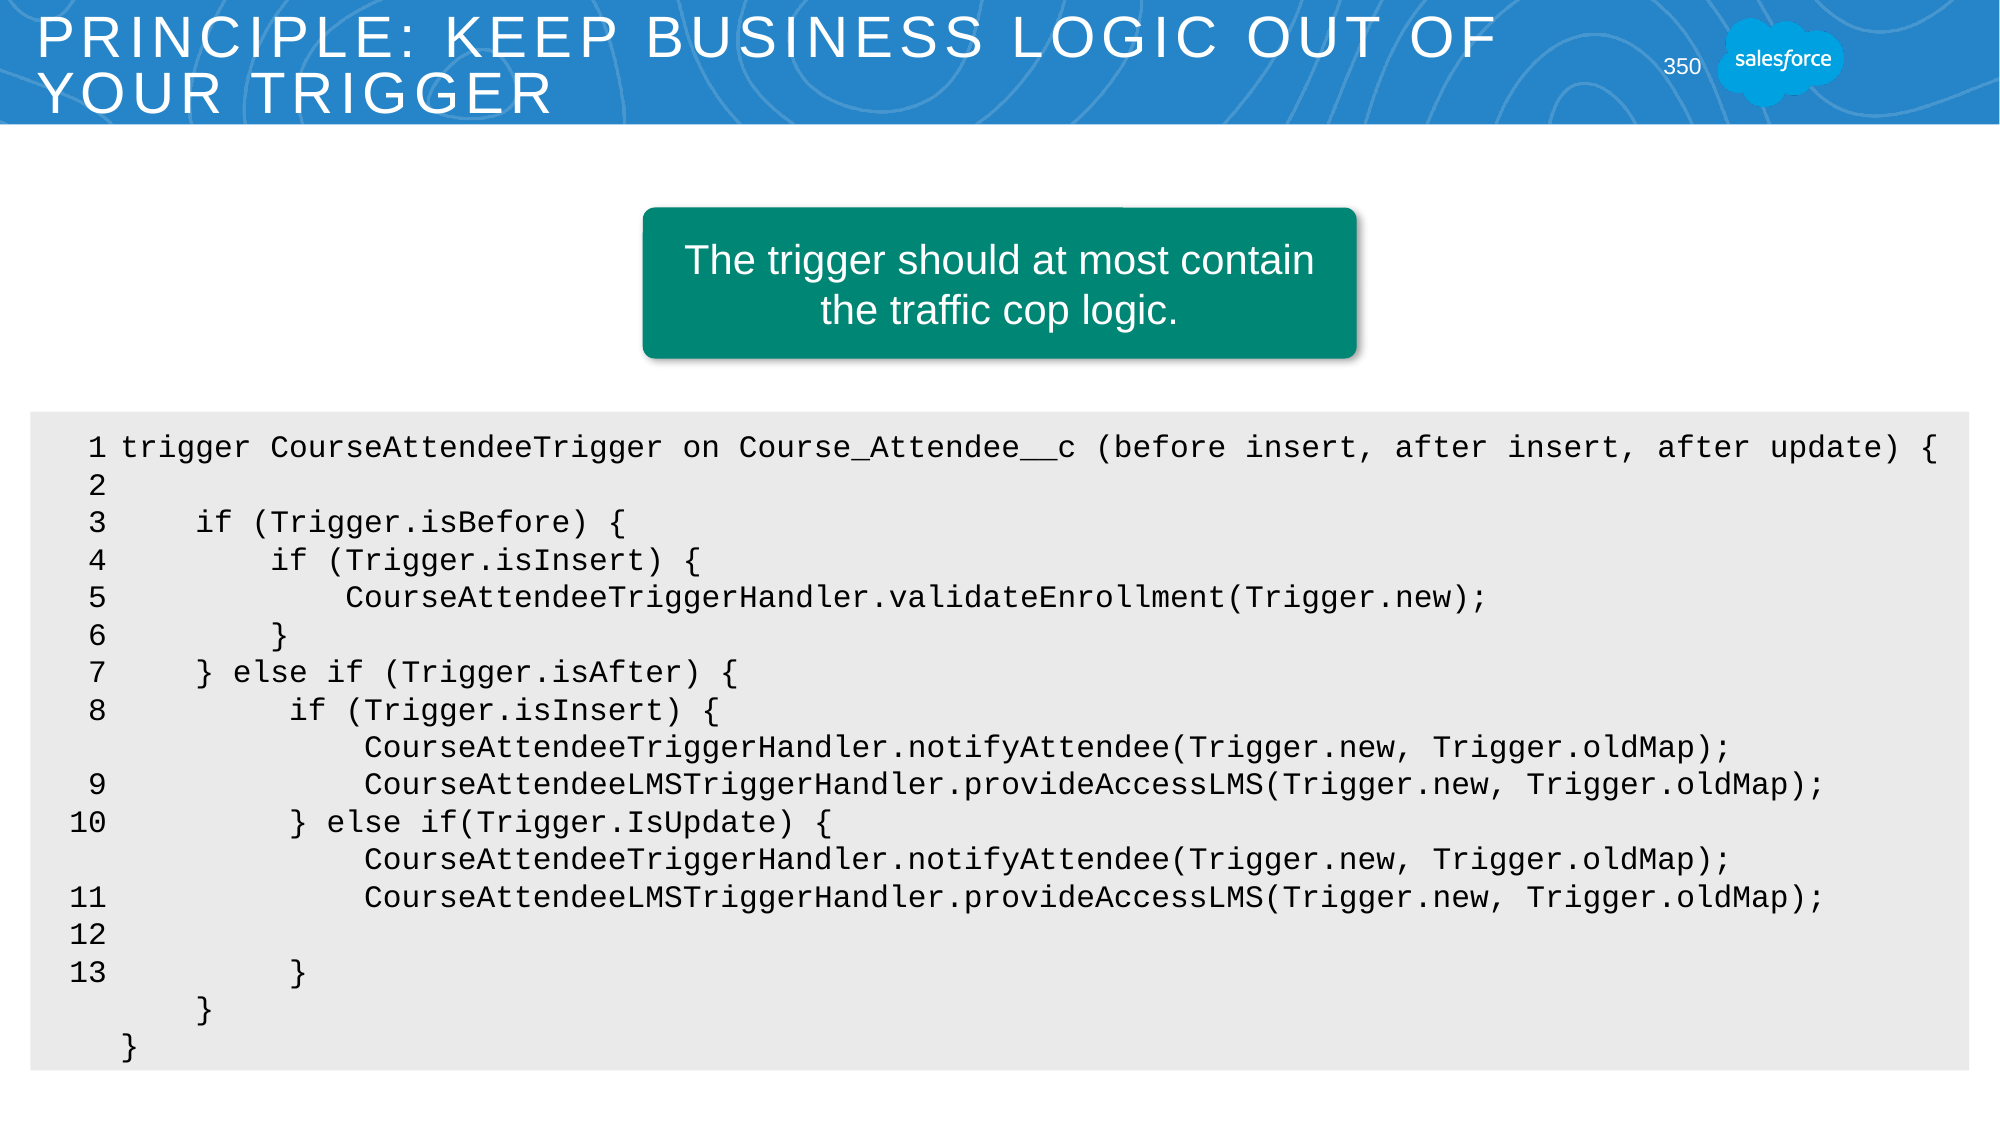

# Principle: Keep Business Logic Out of Your Trigger
350
The trigger should at most contain the traffic cop logic.
trigger CourseAttendeeTrigger on Course_Attendee__c (before insert, after insert, after update) {
    if (Trigger.isBefore) {
        if (Trigger.isInsert) {
            CourseAttendeeTriggerHandler.validateEnrollment(Trigger.new);
        }
    } else if (Trigger.isAfter) {
         if (Trigger.isInsert) {
	     CourseAttendeeTriggerHandler.notifyAttendee(Trigger.new, Trigger.oldMap);
             CourseAttendeeLMSTriggerHandler.provideAccessLMS(Trigger.new, Trigger.oldMap);
         } else if(Trigger.IsUpdate) {
	     CourseAttendeeTriggerHandler.notifyAttendee(Trigger.new, Trigger.oldMap);
             CourseAttendeeLMSTriggerHandler.provideAccessLMS(Trigger.new, Trigger.oldMap);
      	 }
    }
}
1
2
3
4
5
6
7
8

9
10

11
12
13